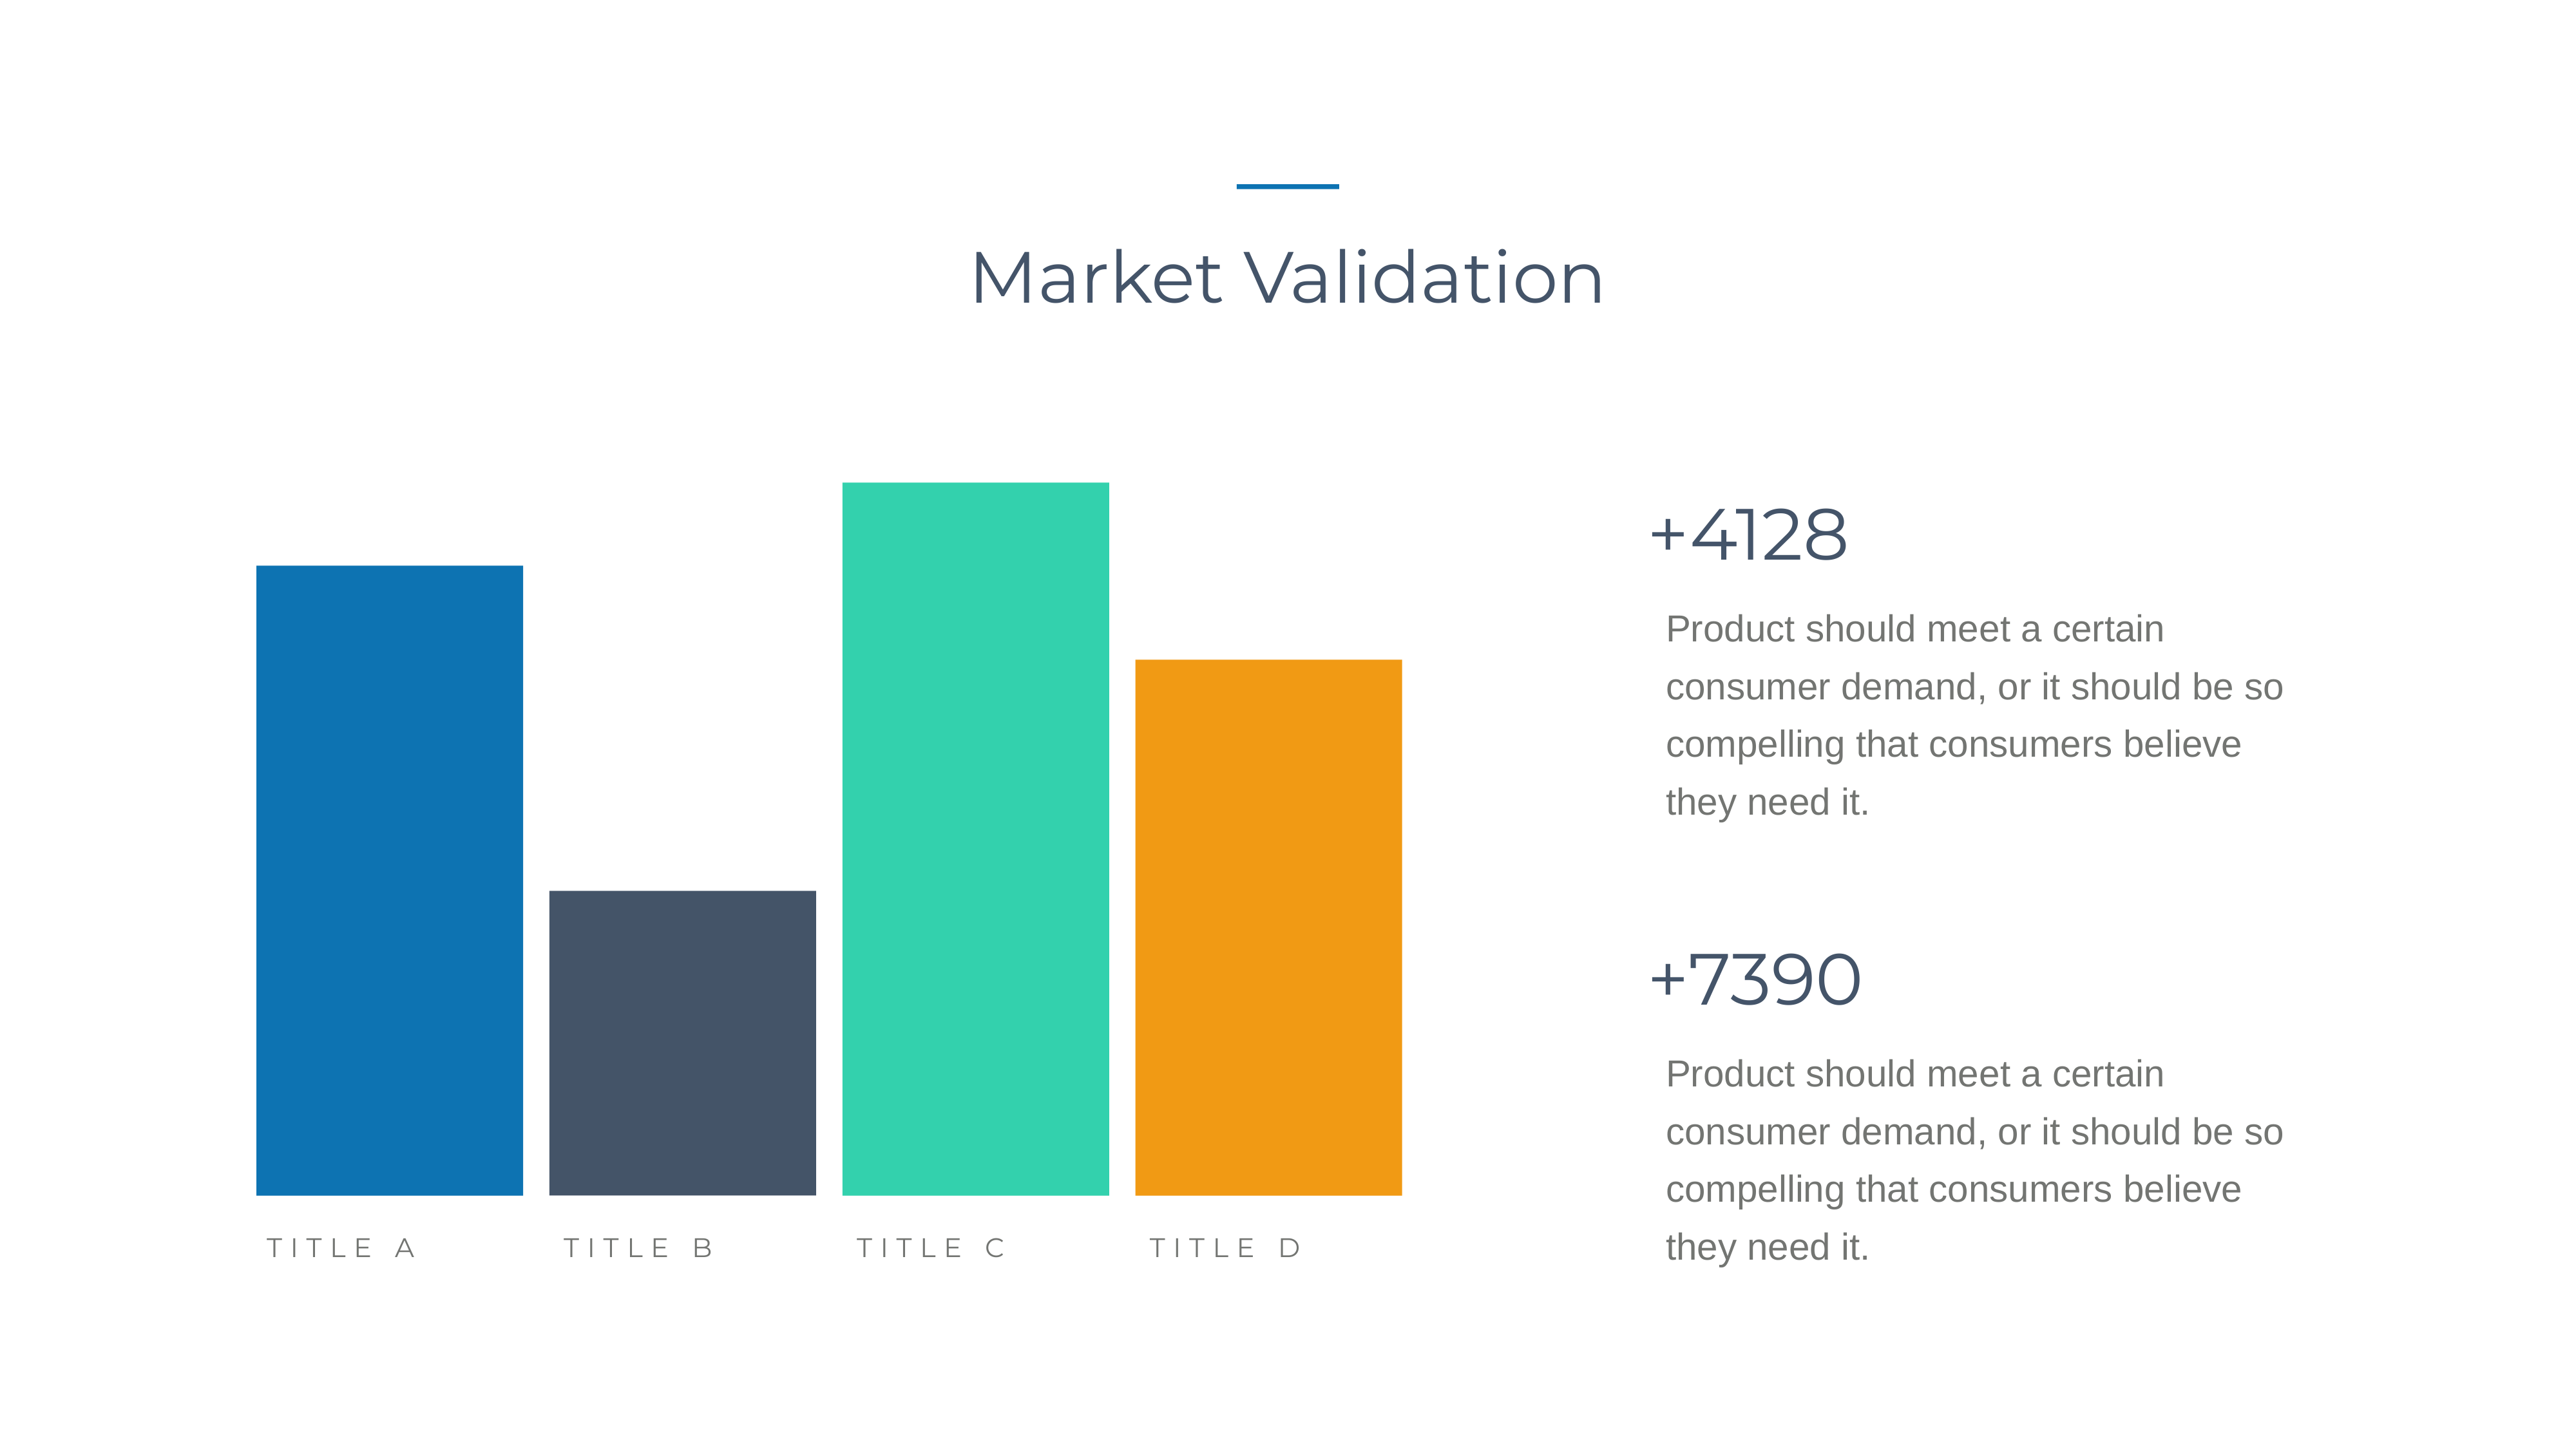

Market Validation

TITLE A
TITLE B
TITLE C
TITLE D
+4128
Product should meet a certain consumer demand, or it should be so compelling that consumers believe they need it.
+7390
Product should meet a certain consumer demand, or it should be so compelling that consumers believe they need it.